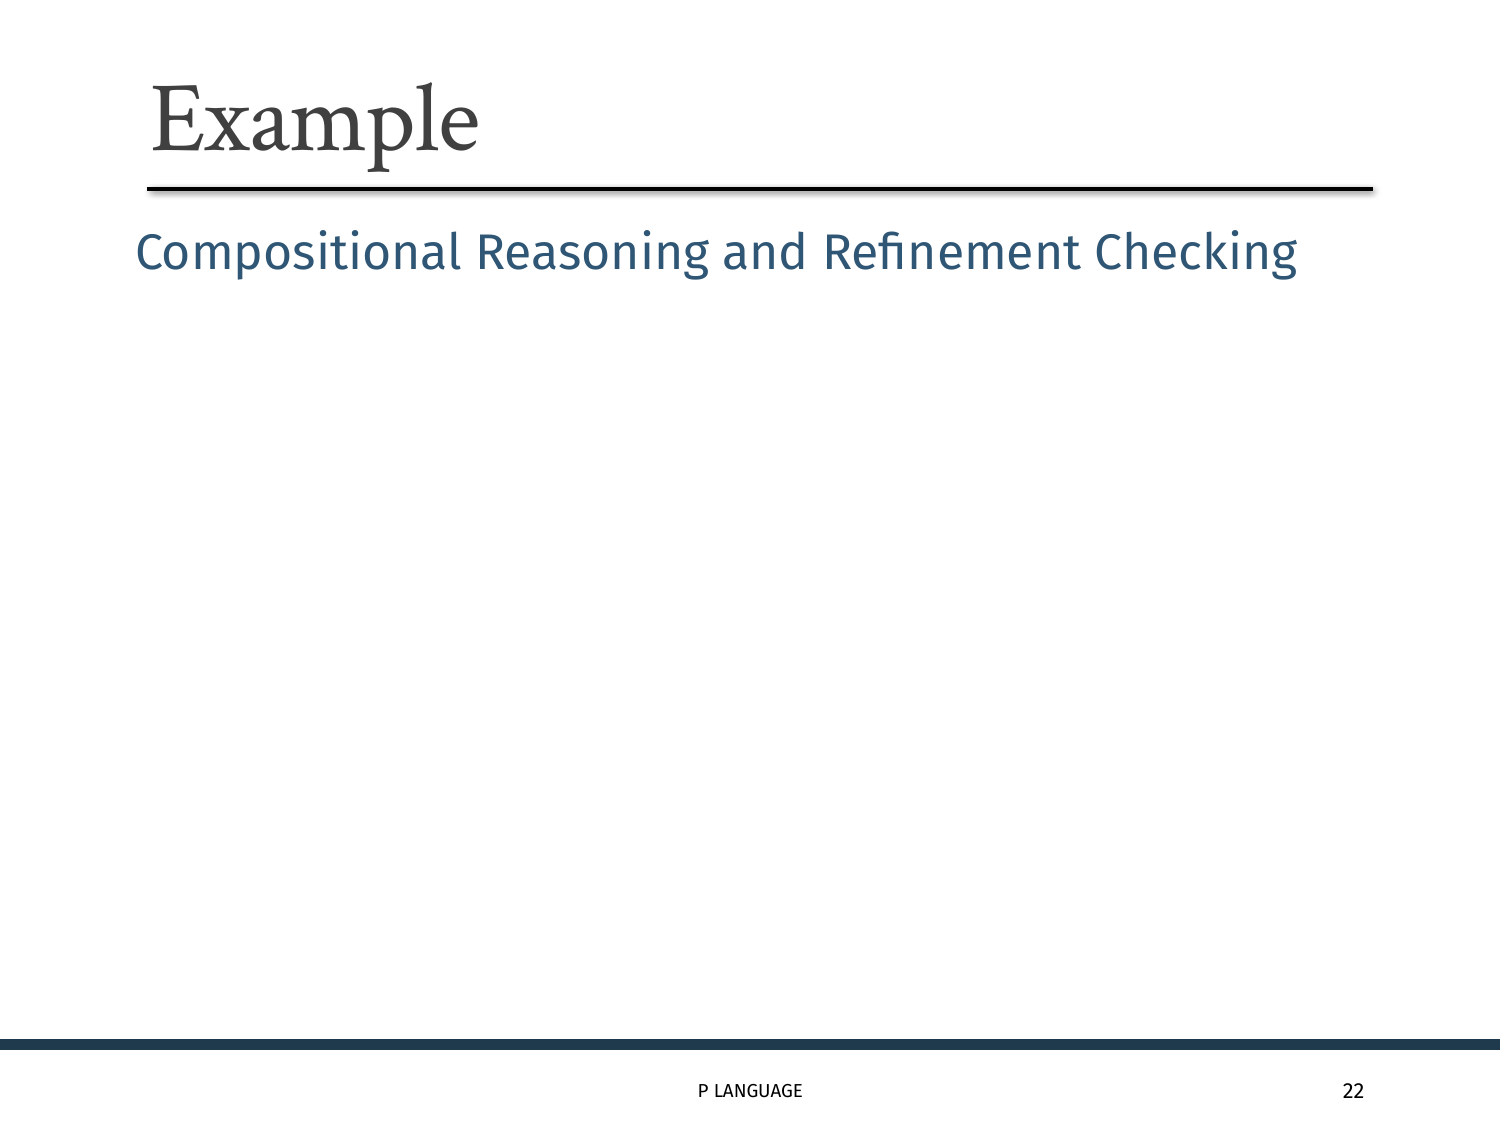

# Example
Compositional Reasoning and Refinement Checking

P Language
22